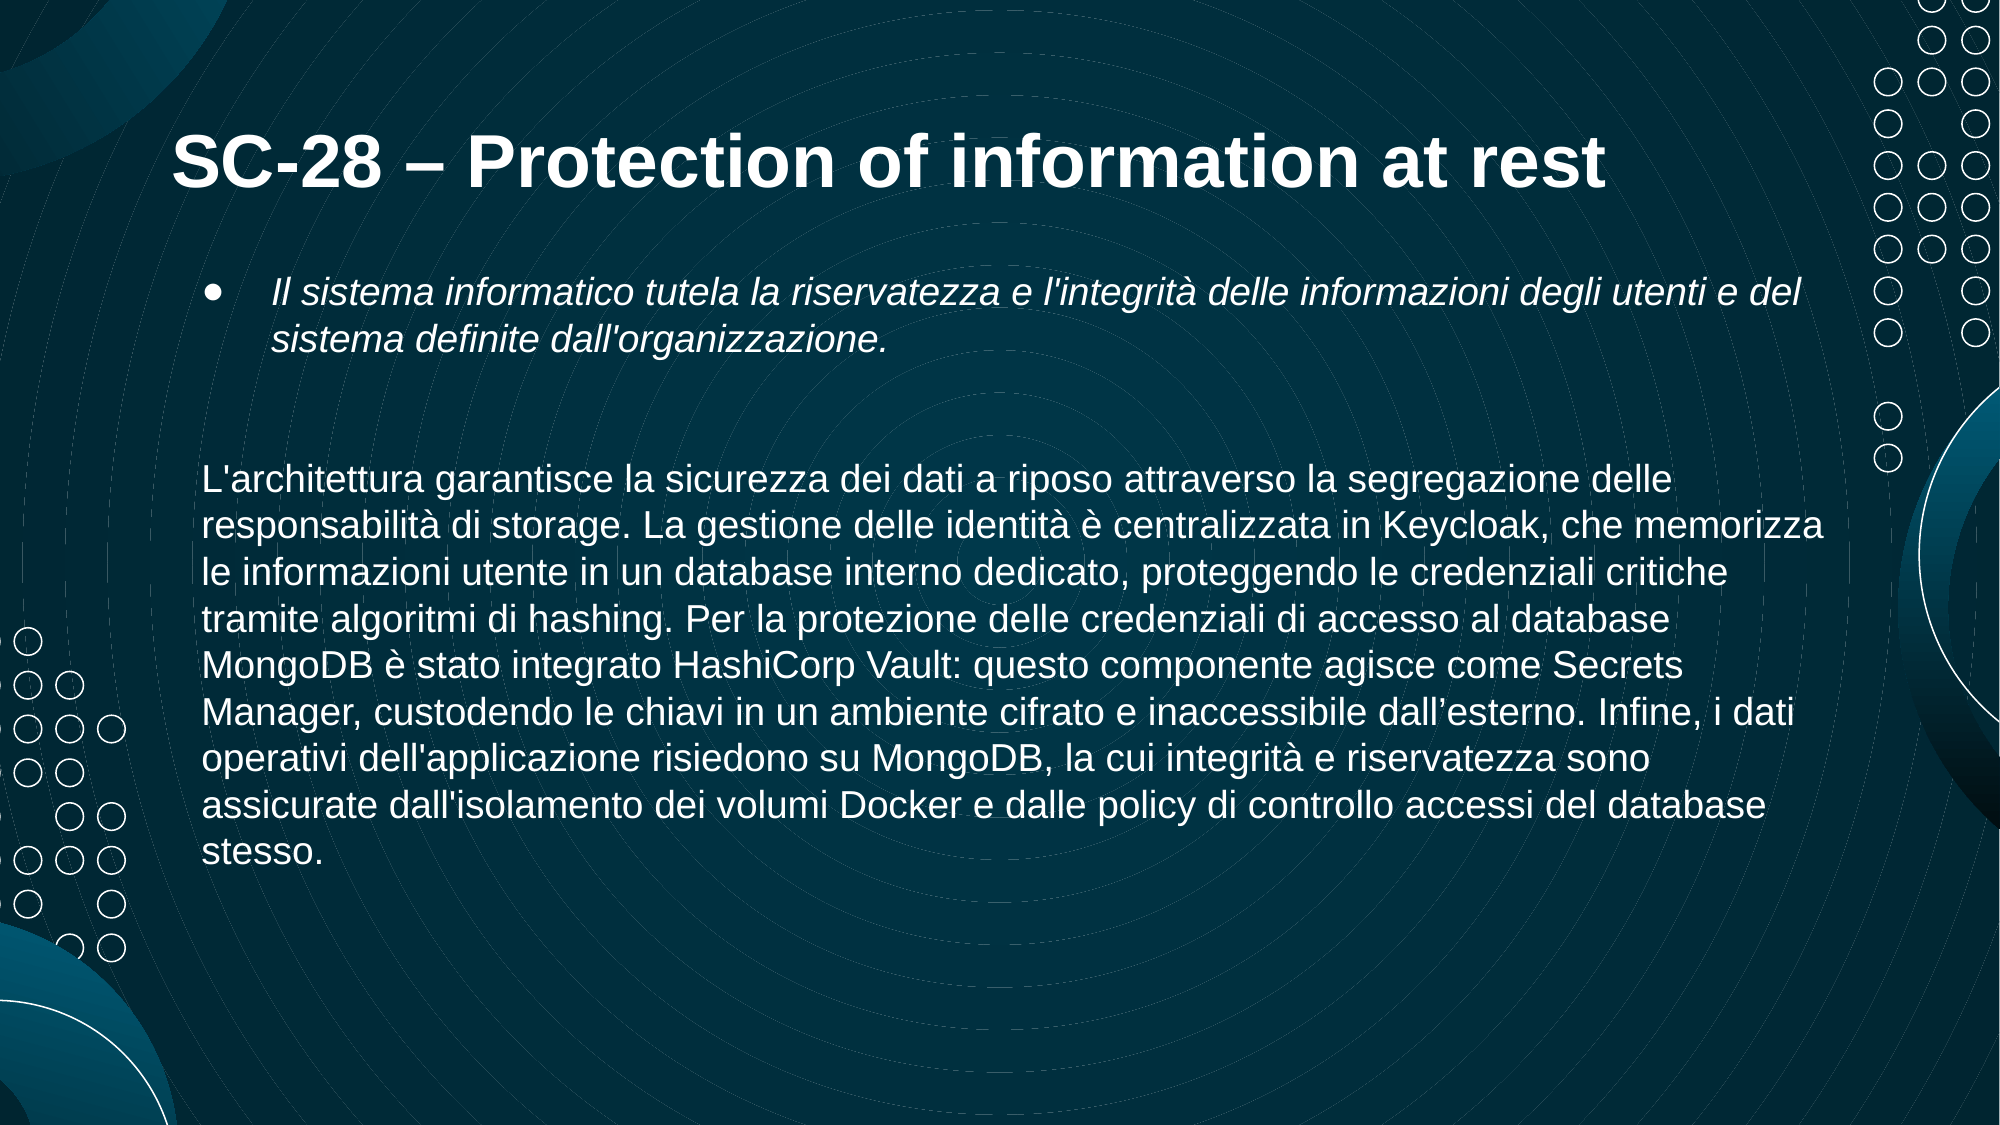

# SC-28 – Protection of information at rest
Il sistema informatico tutela la riservatezza e l'integrità delle informazioni degli utenti e del sistema definite dall'organizzazione.

L'architettura garantisce la sicurezza dei dati a riposo attraverso la segregazione delle responsabilità di storage. La gestione delle identità è centralizzata in Keycloak, che memorizza le informazioni utente in un database interno dedicato, proteggendo le credenziali critiche tramite algoritmi di hashing. Per la protezione delle credenziali di accesso al database MongoDB è stato integrato HashiCorp Vault: questo componente agisce come Secrets Manager, custodendo le chiavi in un ambiente cifrato e inaccessibile dall’esterno. Infine, i dati operativi dell'applicazione risiedono su MongoDB, la cui integrità e riservatezza sono assicurate dall'isolamento dei volumi Docker e dalle policy di controllo accessi del database stesso.